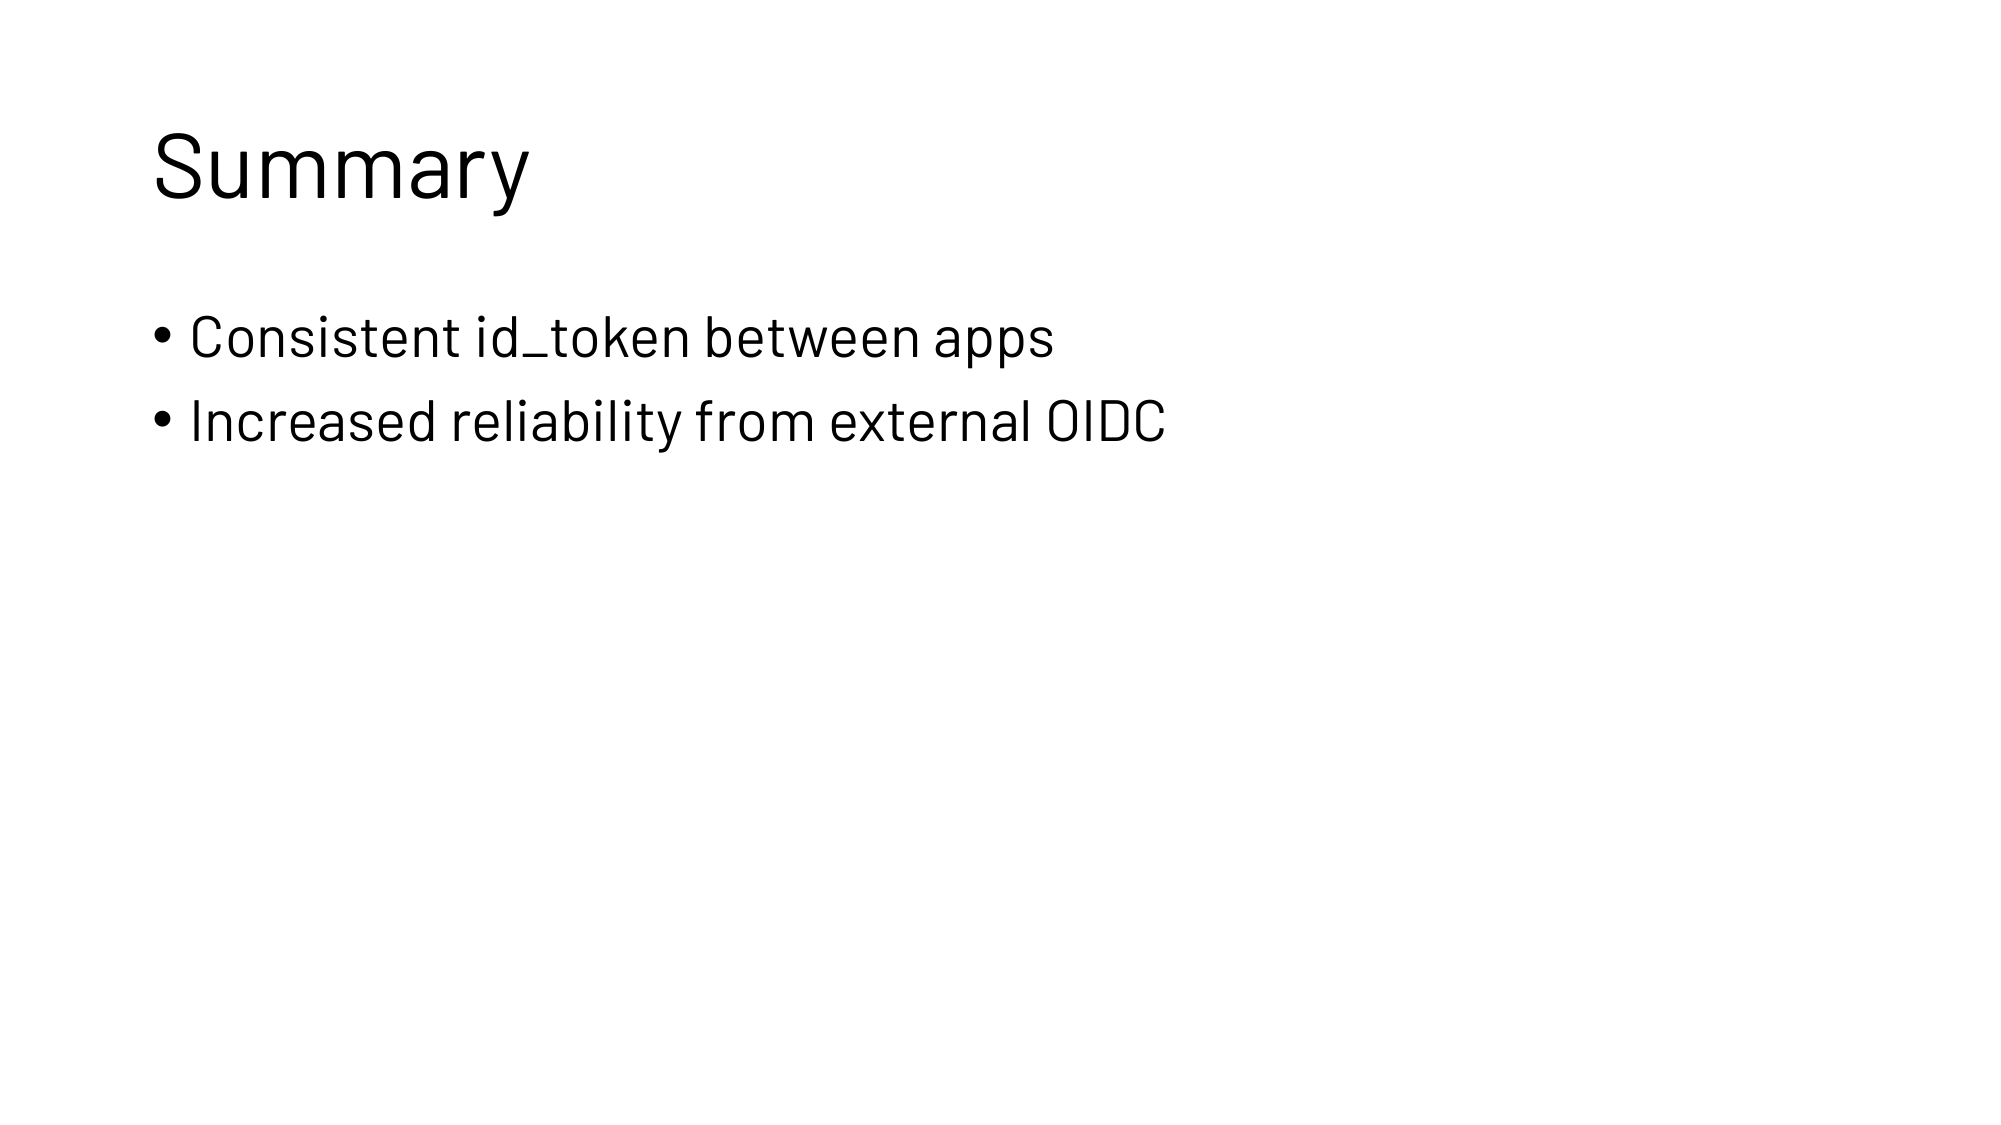

# Summary
Consistent id_token between apps
Increased reliability from external OIDC